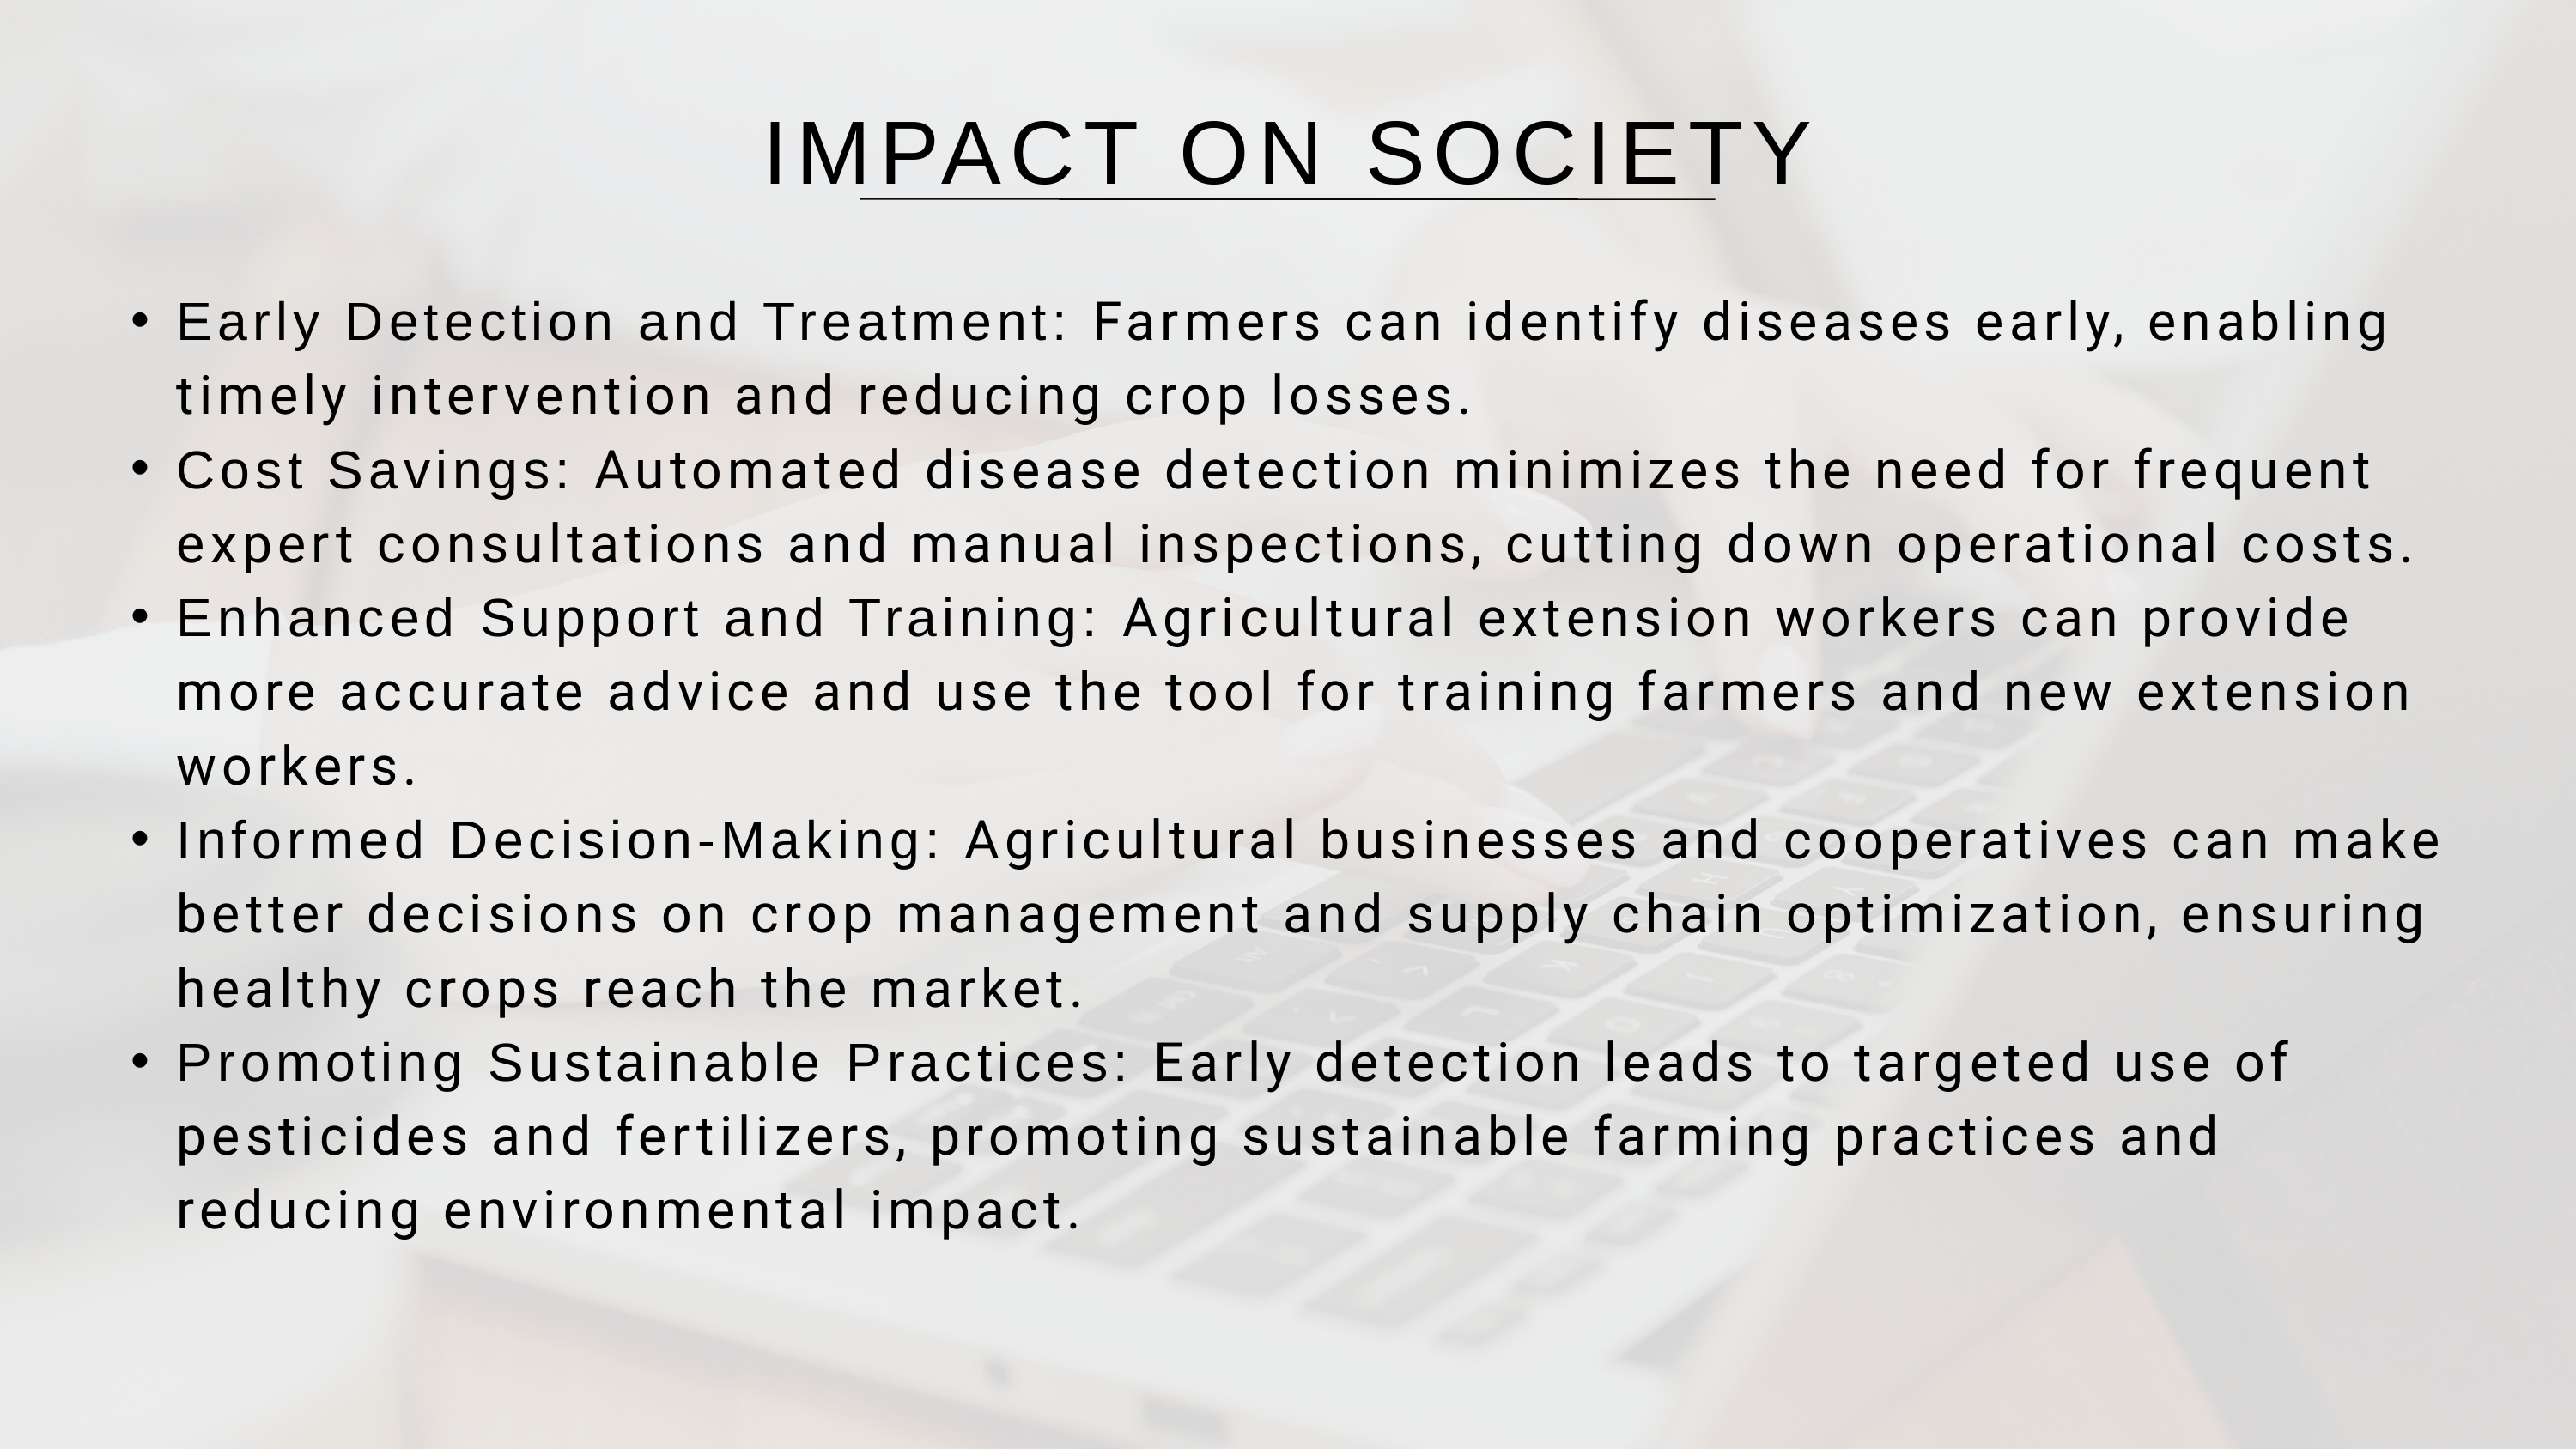

IMPACT ON SOCIETY

Early Detection and Treatment: Farmers can identify diseases early, enabling timely intervention and reducing crop losses.
Cost Savings: Automated disease detection minimizes the need for frequent expert consultations and manual inspections, cutting down operational costs.
Enhanced Support and Training: Agricultural extension workers can provide more accurate advice and use the tool for training farmers and new extension workers.
Informed Decision-Making: Agricultural businesses and cooperatives can make better decisions on crop management and supply chain optimization, ensuring healthy crops reach the market.
Promoting Sustainable Practices: Early detection leads to targeted use of pesticides and fertilizers, promoting sustainable farming practices and reducing environmental impact.